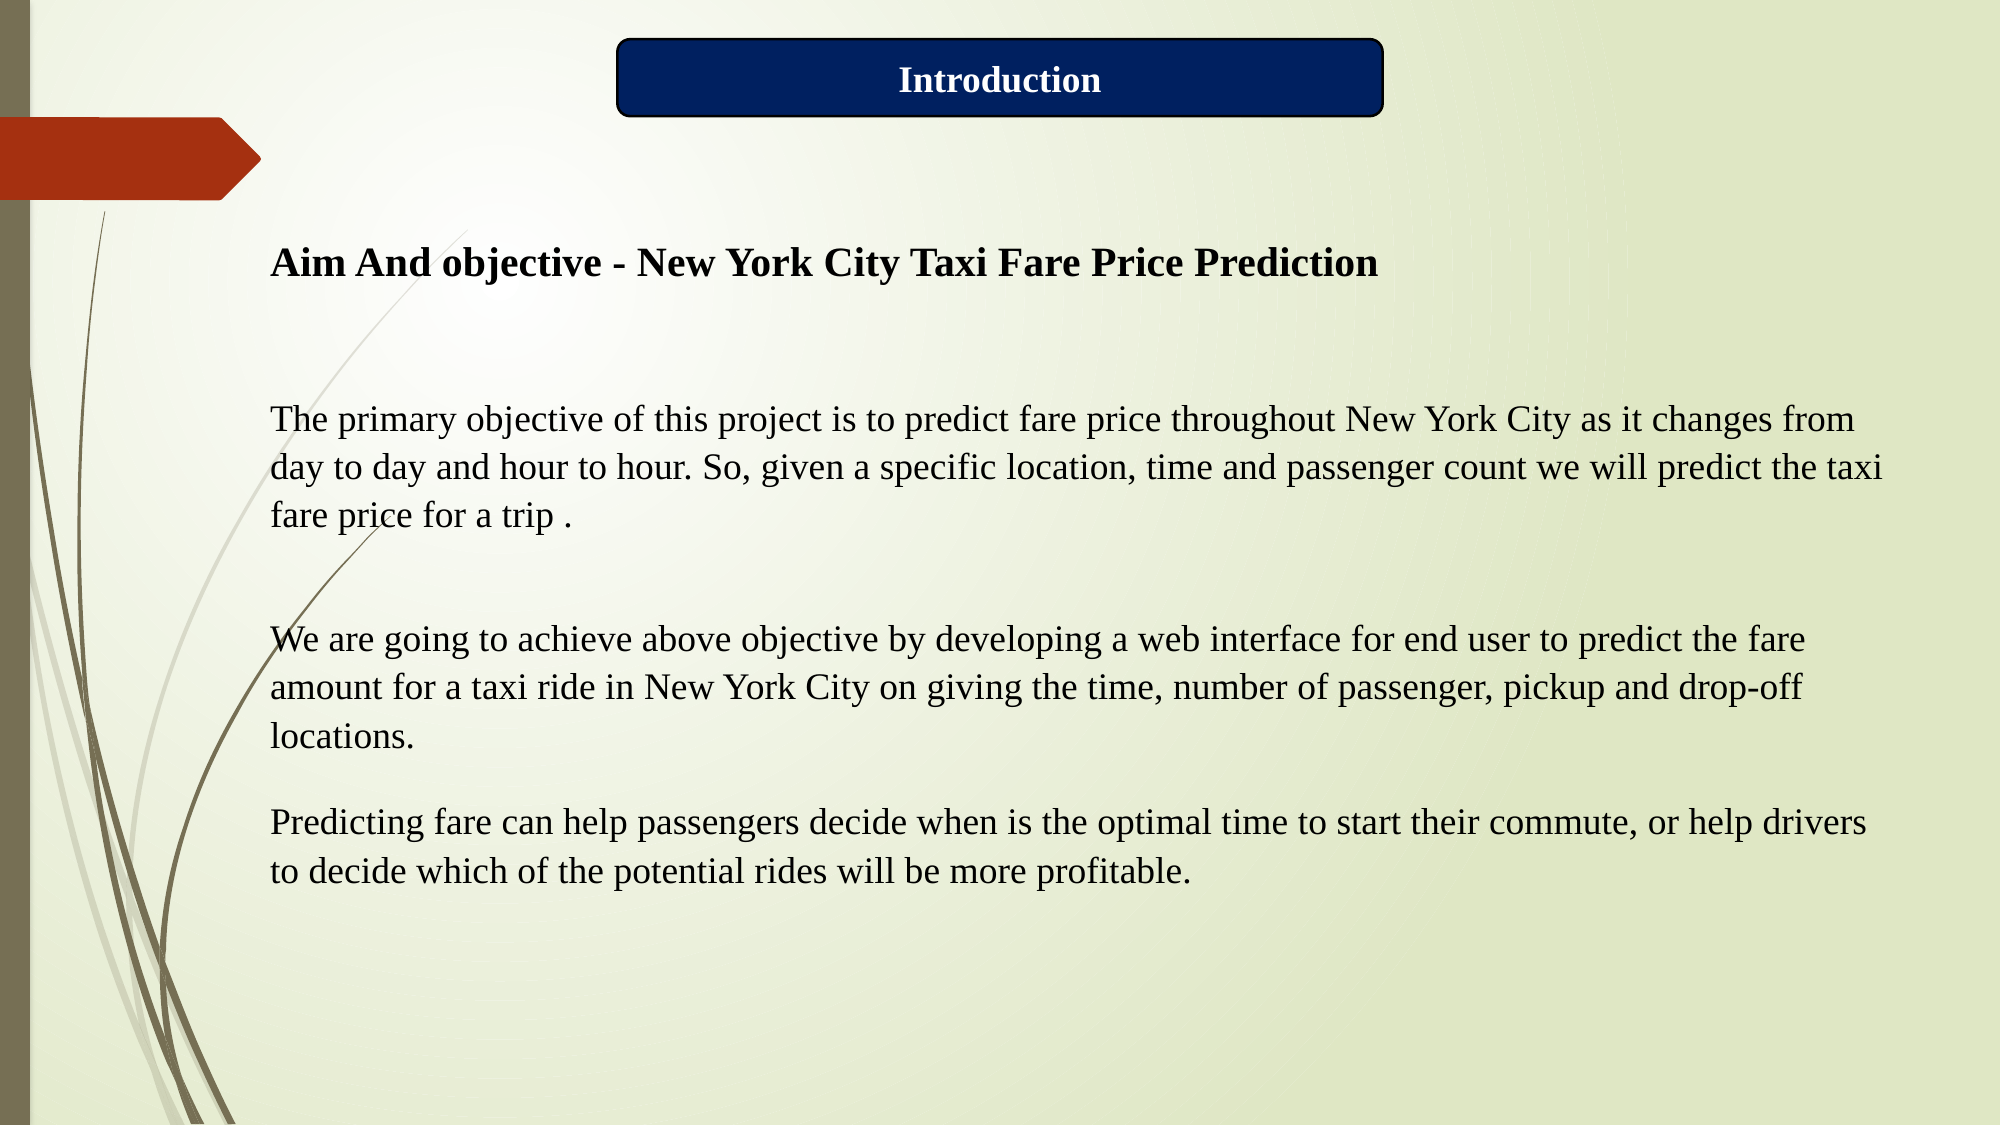

Introduction
Aim And objective - New York City Taxi Fare Price Prediction
The primary objective of this project is to predict fare price throughout New York City as it changes from day to day and hour to hour. So, given a specific location, time and passenger count we will predict the taxi fare price for a trip .
We are going to achieve above objective by developing a web interface for end user to predict the fare amount for a taxi ride in New York City on giving the time, number of passenger, pickup and drop-off locations.
Predicting fare can help passengers decide when is the optimal time to start their commute, or help drivers to decide which of the potential rides will be more profitable.